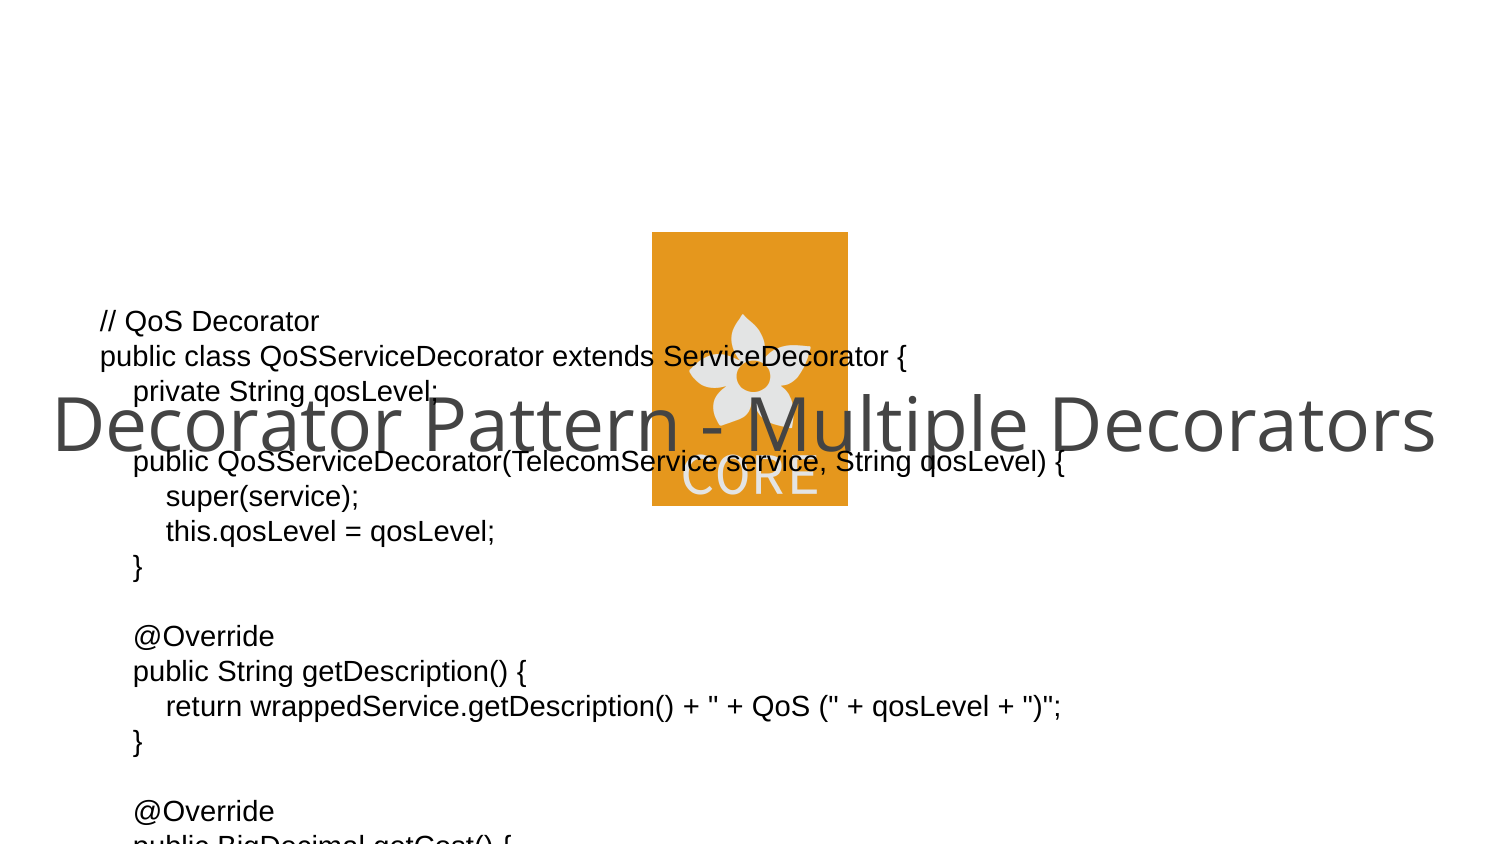

# Decorator Pattern - Multiple Decorators

// QoS Decorator
public class QoSServiceDecorator extends ServiceDecorator {
    private String qosLevel;
    public QoSServiceDecorator(TelecomService service, String qosLevel) {
        super(service);
        this.qosLevel = qosLevel;
    }
    @Override
    public String getDescription() {
        return wrappedService.getDescription() + " + QoS (" + qosLevel + ")";
    }
    @Override
    public BigDecimal getCost() {
        BigDecimal qosCost = "PREMIUM".equals(qosLevel) ?
            new BigDecimal("19.99") : new BigDecimal("9.99");
        return wrappedService.getCost().add(qosCost);
    }
    @Override
    public void activate() {
        super.activate();
        System.out.println("Setting up QoS level: " + qosLevel);
    }
}
// Monitoring Decorator
public class MonitoringServiceDecorator extends ServiceDecorator {
    public MonitoringServiceDecorator(TelecomService service) {
        super(service);
    }
    @Override
    public String getDescription() {
        return wrappedService.getDescription() + " + 24/7 Monitoring";
    }
    @Override
    public BigDecimal getCost() {
        return wrappedService.getCost().add(new BigDecimal("14.99"));
    }
    @Override
    public void activate() {
        super.activate();
        System.out.println("Starting monitoring services...");
        setupMonitoringAgent();
        configureAlerts();
    }
    private void setupMonitoringAgent() { /* monitoring setup */ }
    private void configureAlerts() { /* alert configuration */ }
}
// Usage - Flexible Decoration
TelecomService service = new DSLBasicService("CUST123", 100);
// Add decorations dynamically
service = new IPv6ServiceDecorator(service);
service = new QoSServiceDecorator(service, "PREMIUM");
service = new MonitoringServiceDecorator(service);
System.out.println(service.getDescription());
System.out.println("Total cost: €" + service.getCost());
service.activate();